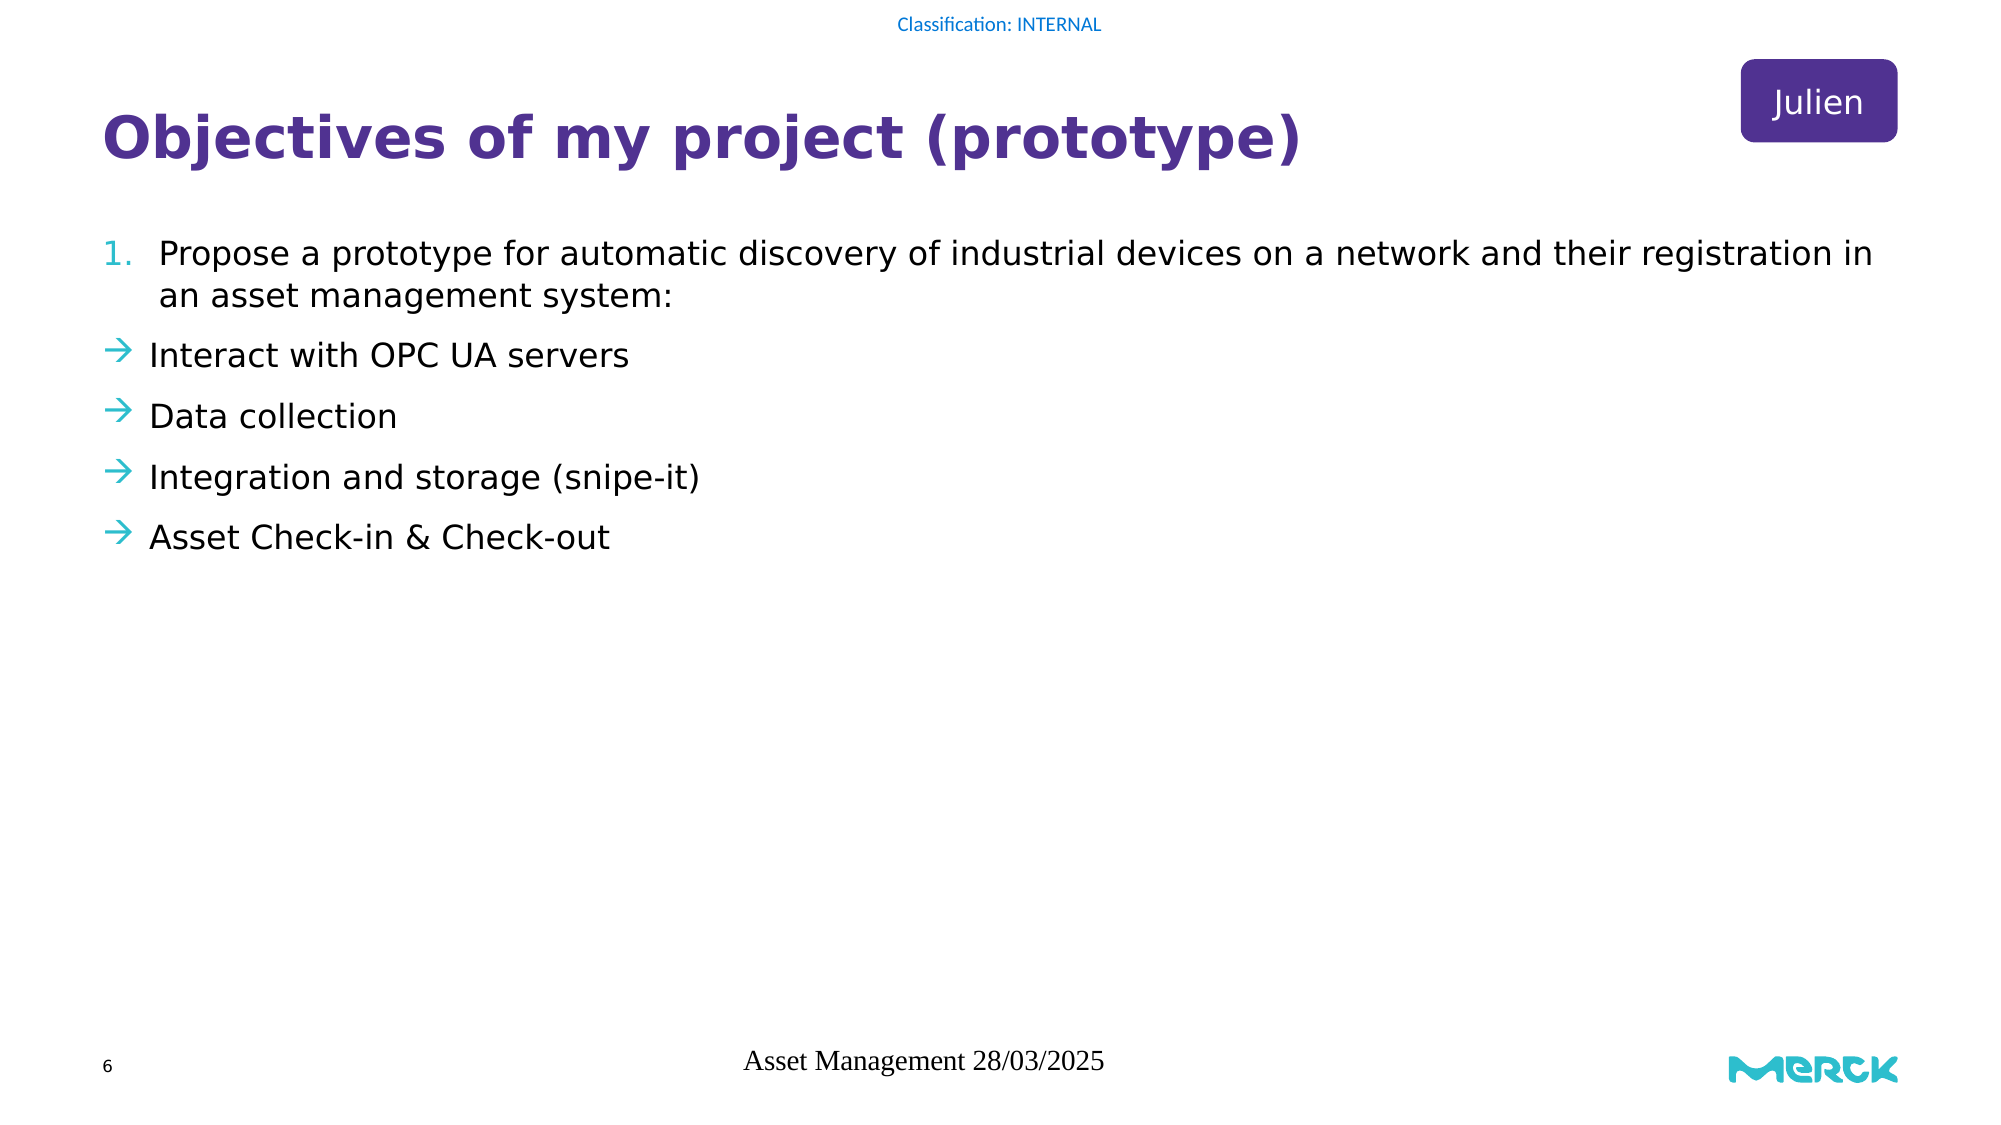

Julien

# Objectives of my project (prototype)
Propose a prototype for automatic discovery of industrial devices on a network and their registration in an asset management system:
Interact with OPC UA servers
Data collection
Integration and storage (snipe-it)
Asset Check-in & Check-out

6
Asset Management 28/03/2025